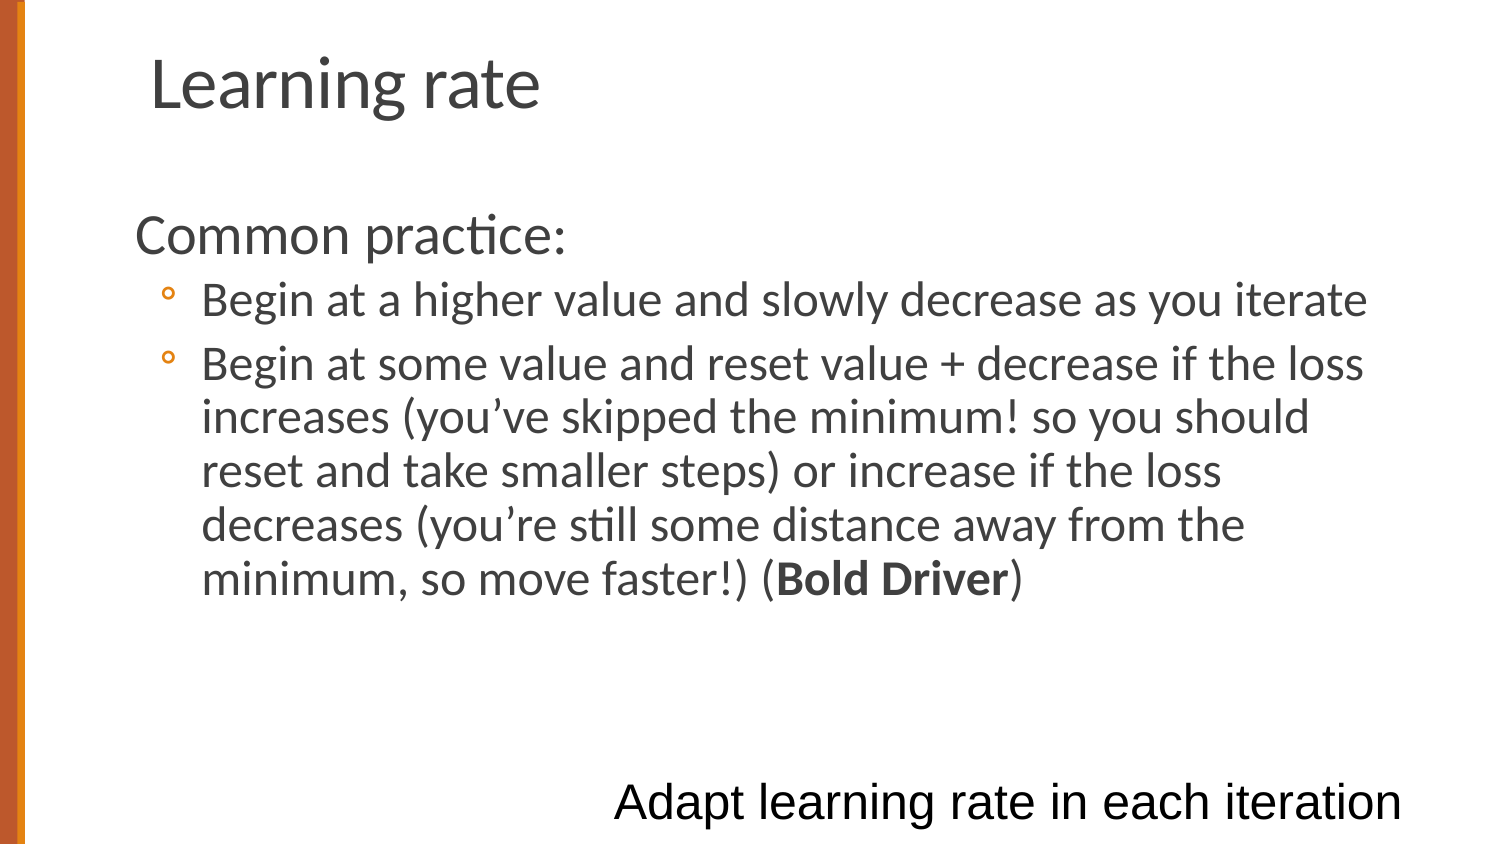

# Learning rate
Common practice:
Begin at a higher value and slowly decrease as you iterate
Begin at some value and reset value + decrease if the loss increases (you’ve skipped the minimum! so you should reset and take smaller steps) or increase if the loss decreases (you’re still some distance away from the minimum, so move faster!) (Bold Driver)
Adapt learning rate in each iteration
78